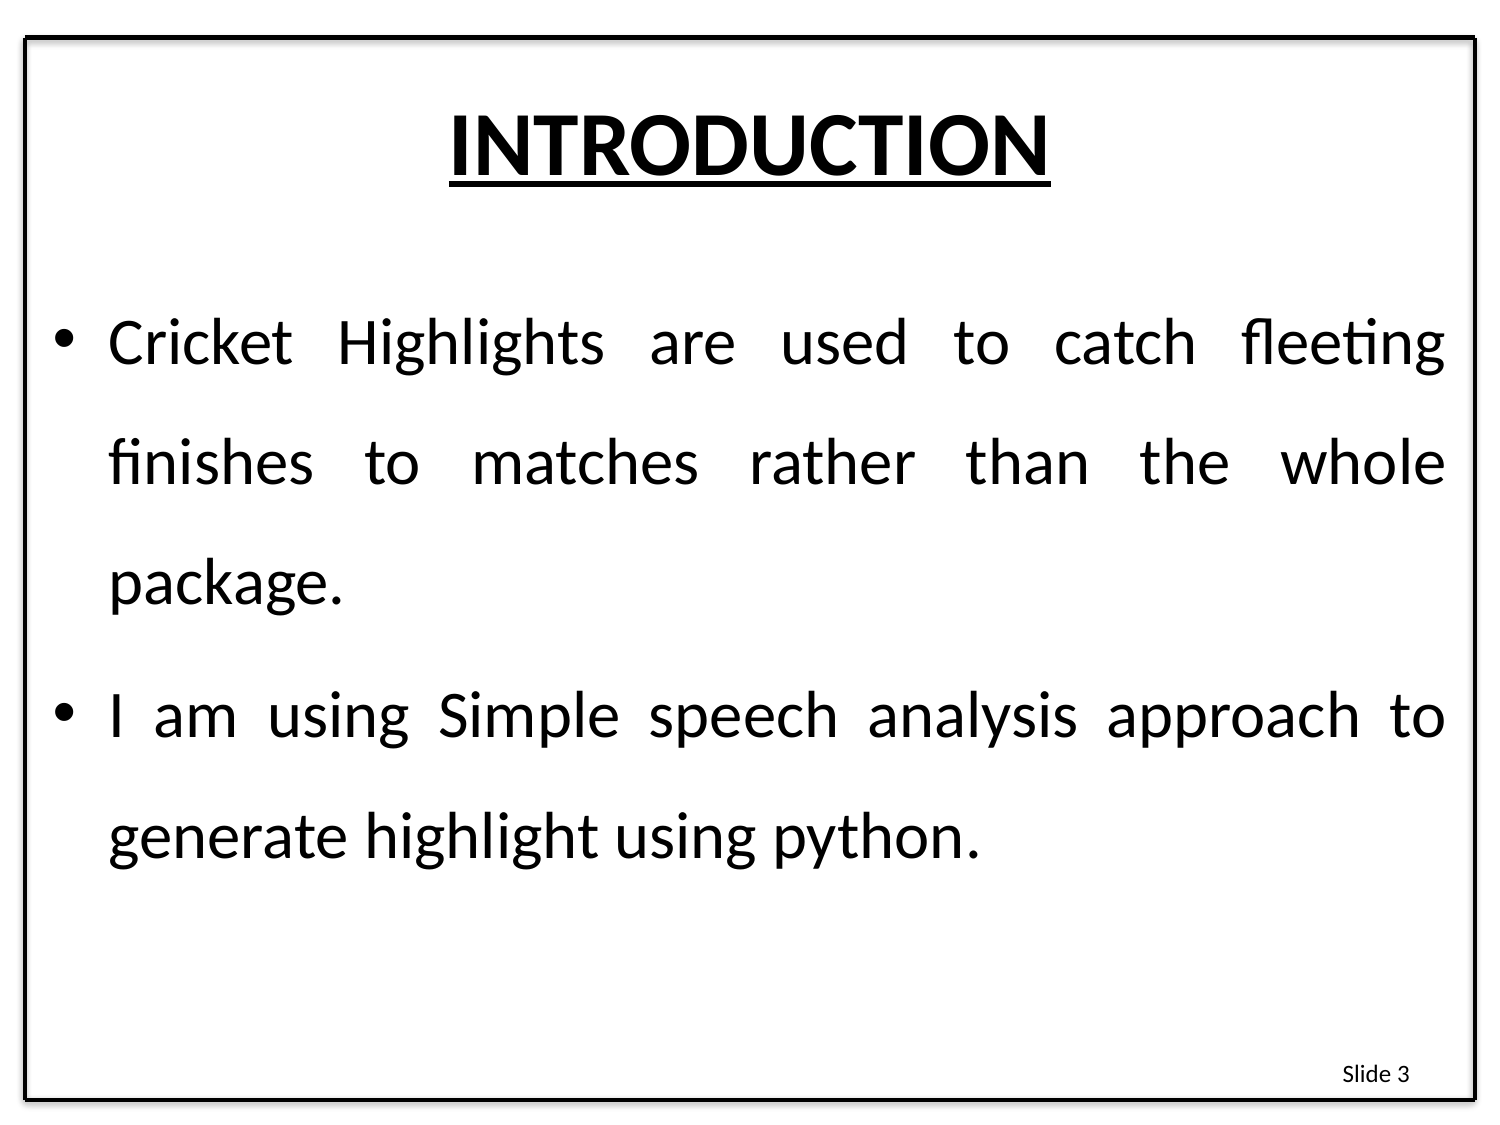

# INTRODUCTION
Cricket Highlights are used to catch fleeting finishes to matches rather than the whole package.
I am using Simple speech analysis approach to generate highlight using python.
Slide 3